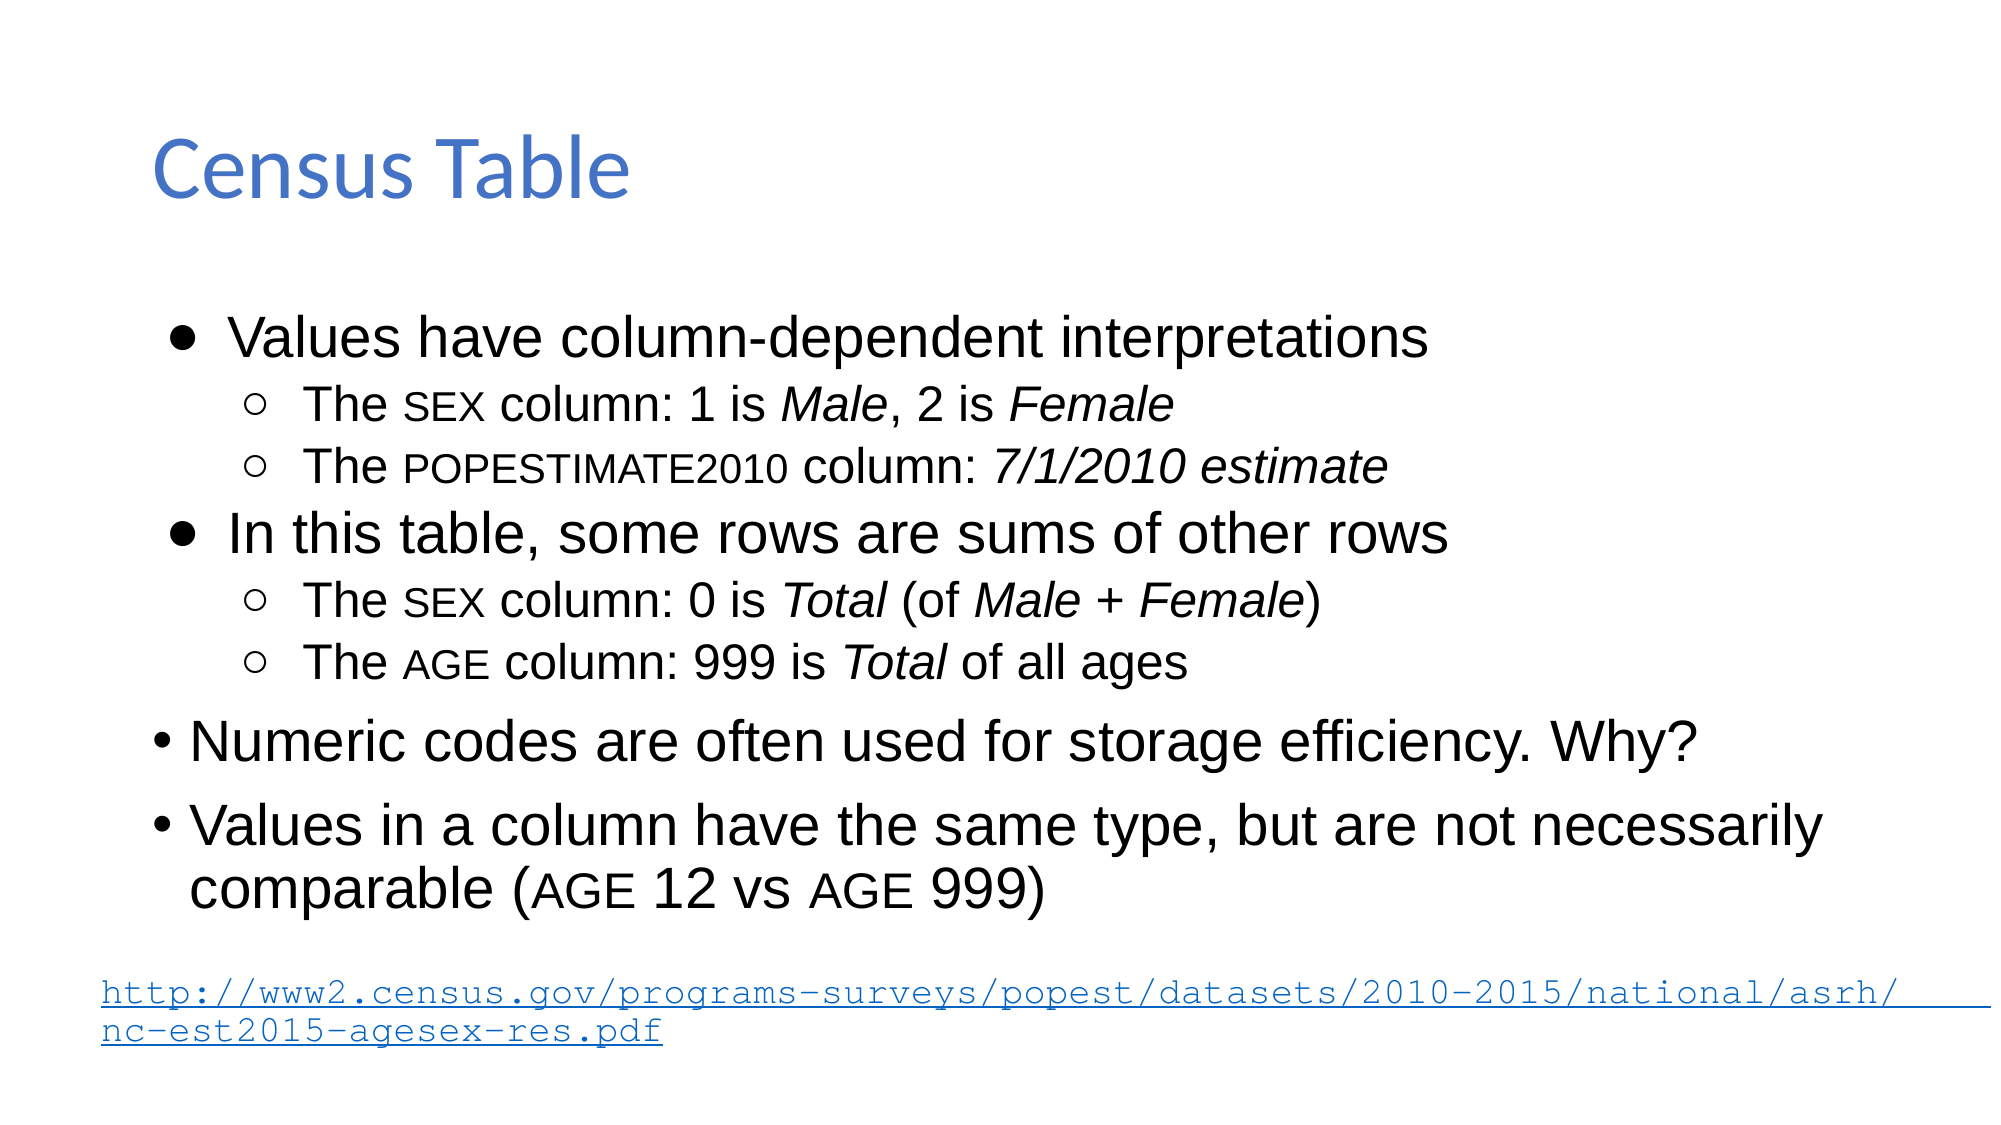

# Census Table
Values have column-dependent interpretations
The SEX column: 1 is Male, 2 is Female
The POPESTIMATE2010 column: 7/1/2010 estimate
In this table, some rows are sums of other rows
The SEX column: 0 is Total (of Male + Female)
The AGE column: 999 is Total of all ages
Numeric codes are often used for storage efficiency. Why?
Values in a column have the same type, but are not necessarily comparable (AGE 12 vs AGE 999)

http://www2.census.gov/programs-surveys/popest/datasets/2010-2015/national/asrh/    nc-est2015-agesex-res.pdf